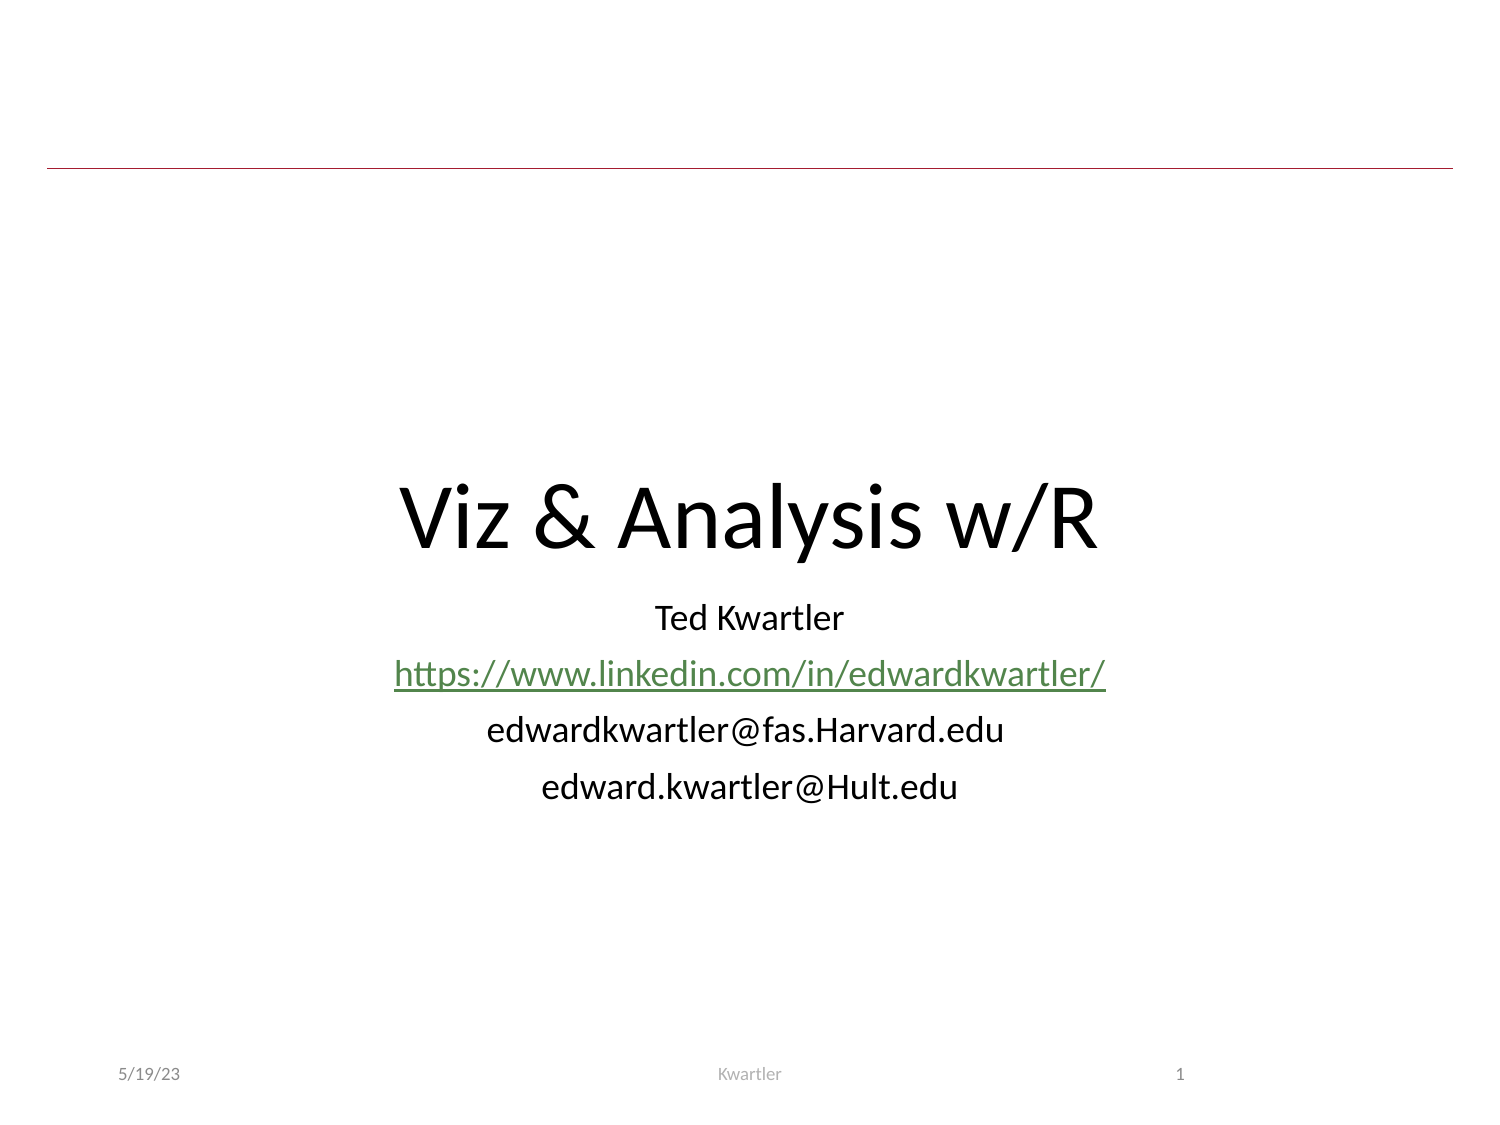

# Viz & Analysis w/R
Ted Kwartler
https://www.linkedin.com/in/edwardkwartler/
edwardkwartler@fas.Harvard.edu
edward.kwartler@Hult.edu
5/19/23
Kwartler
1